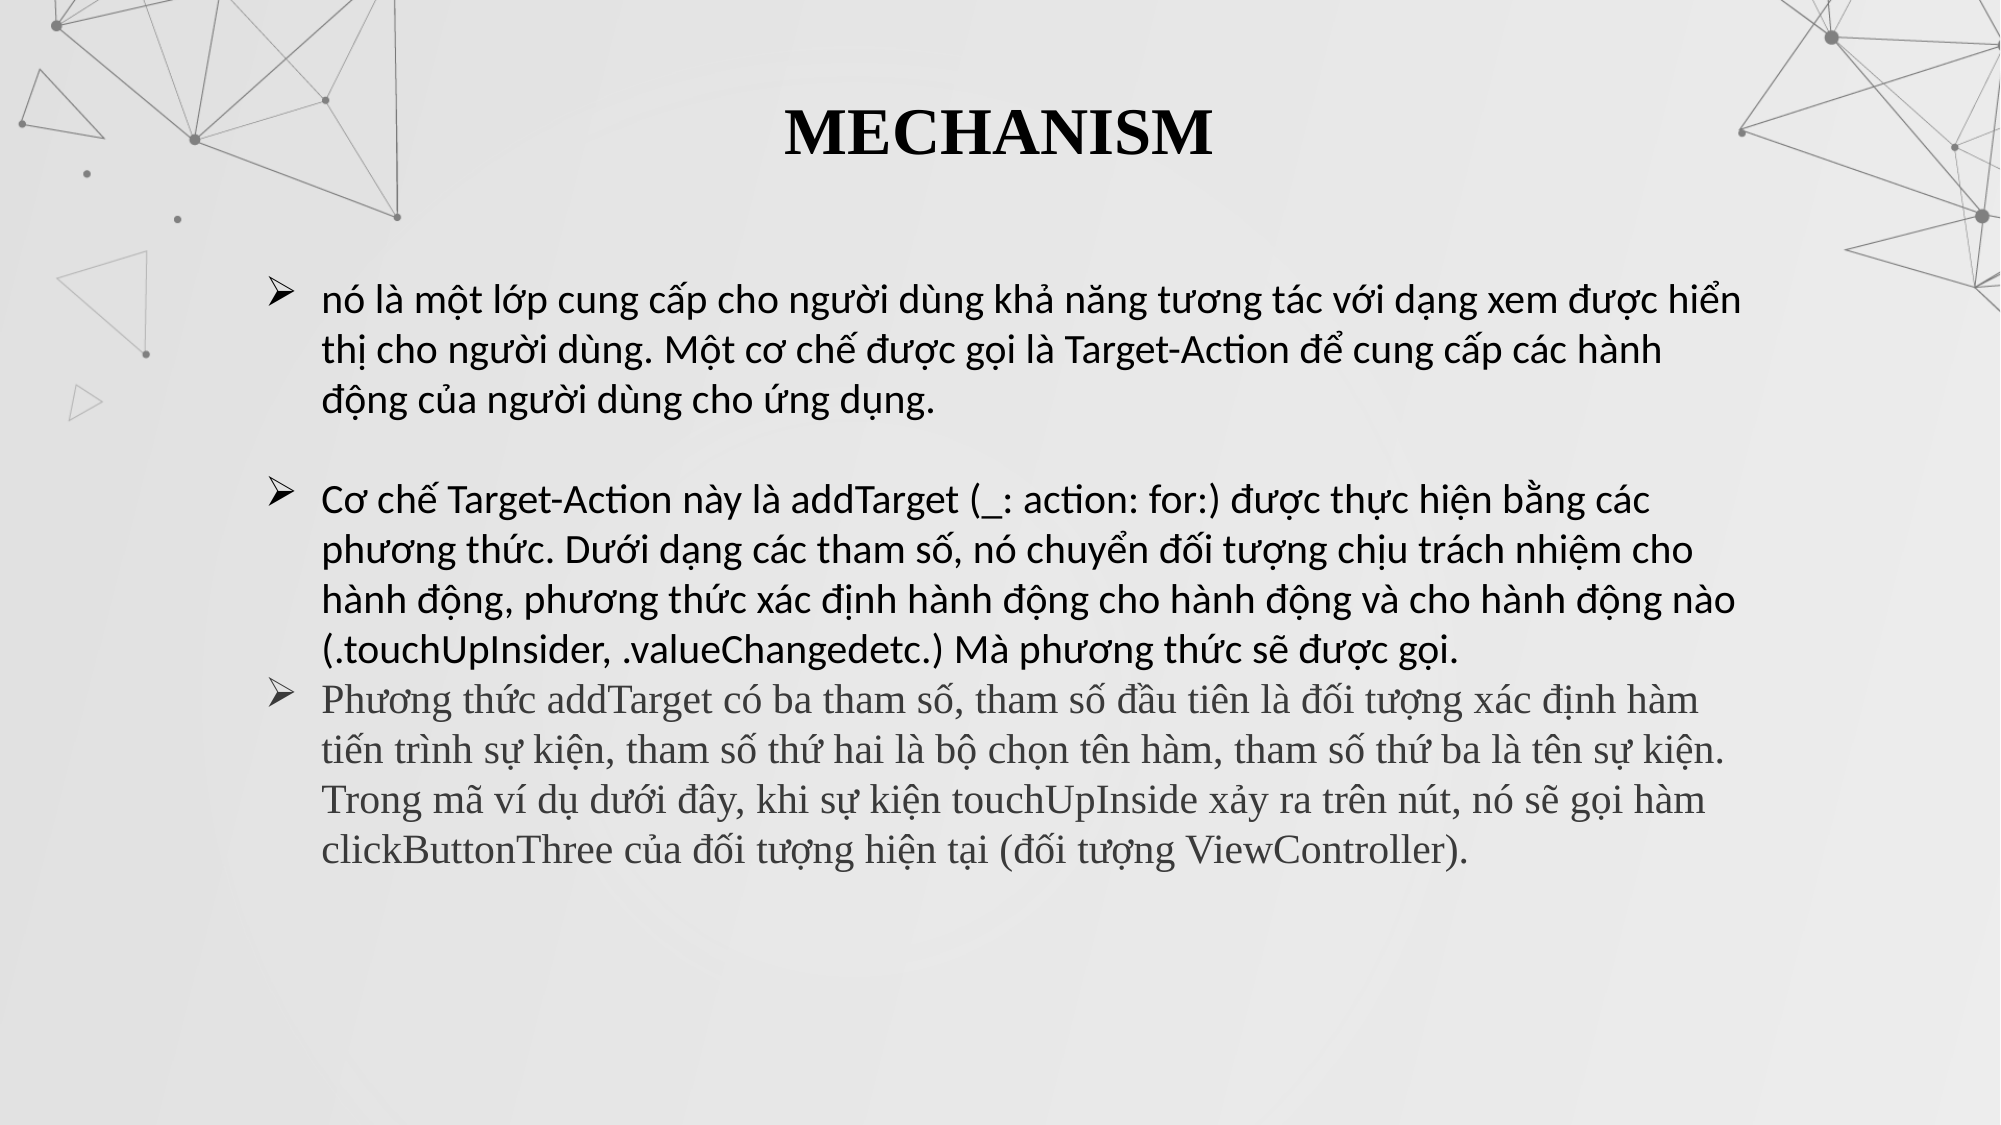

MECHANISM
nó là một lớp cung cấp cho người dùng khả năng tương tác với dạng xem được hiển thị cho người dùng. Một cơ chế được gọi là Target-Action để cung cấp các hành động của người dùng cho ứng dụng.

Cơ chế Target-Action này là addTarget (_: action: for:) được thực hiện bằng các phương thức. Dưới dạng các tham số, nó chuyển đối tượng chịu trách nhiệm cho hành động, phương thức xác định hành động cho hành động và cho hành động nào (.touchUpInsider, .valueChangedetc.) Mà phương thức sẽ được gọi.
Phương thức addTarget có ba tham số, tham số đầu tiên là đối tượng xác định hàm tiến trình sự kiện, tham số thứ hai là bộ chọn tên hàm, tham số thứ ba là tên sự kiện. Trong mã ví dụ dưới đây, khi sự kiện touchUpInside xảy ra trên nút, nó sẽ gọi hàm clickButtonThree của đối tượng hiện tại (đối tượng ViewController).